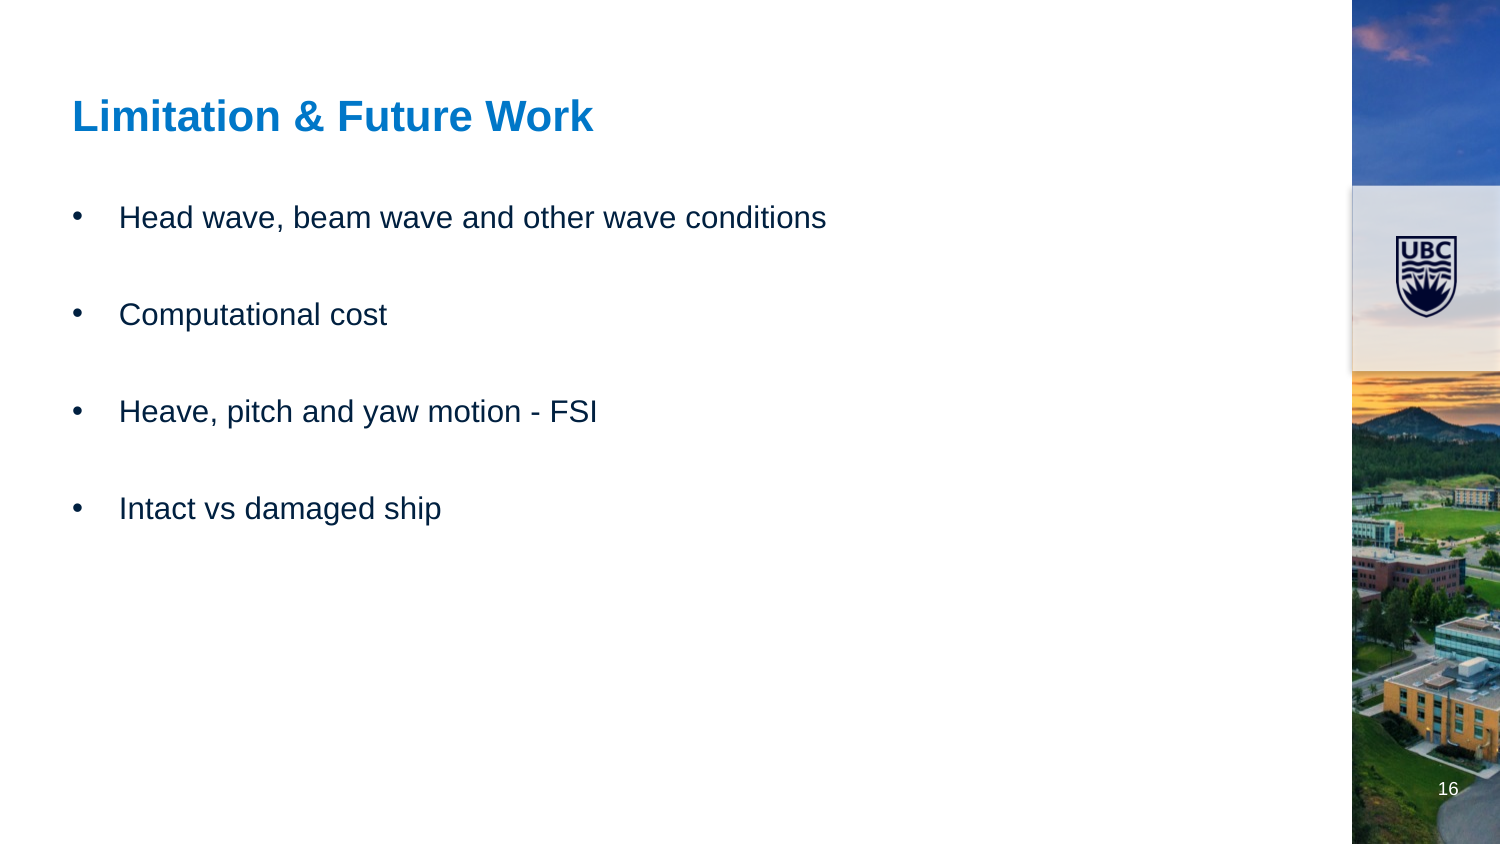

# Limitation & Future Work
Head wave, beam wave and other wave conditions

Computational cost

Heave, pitch and yaw motion - FSI

Intact vs damaged ship